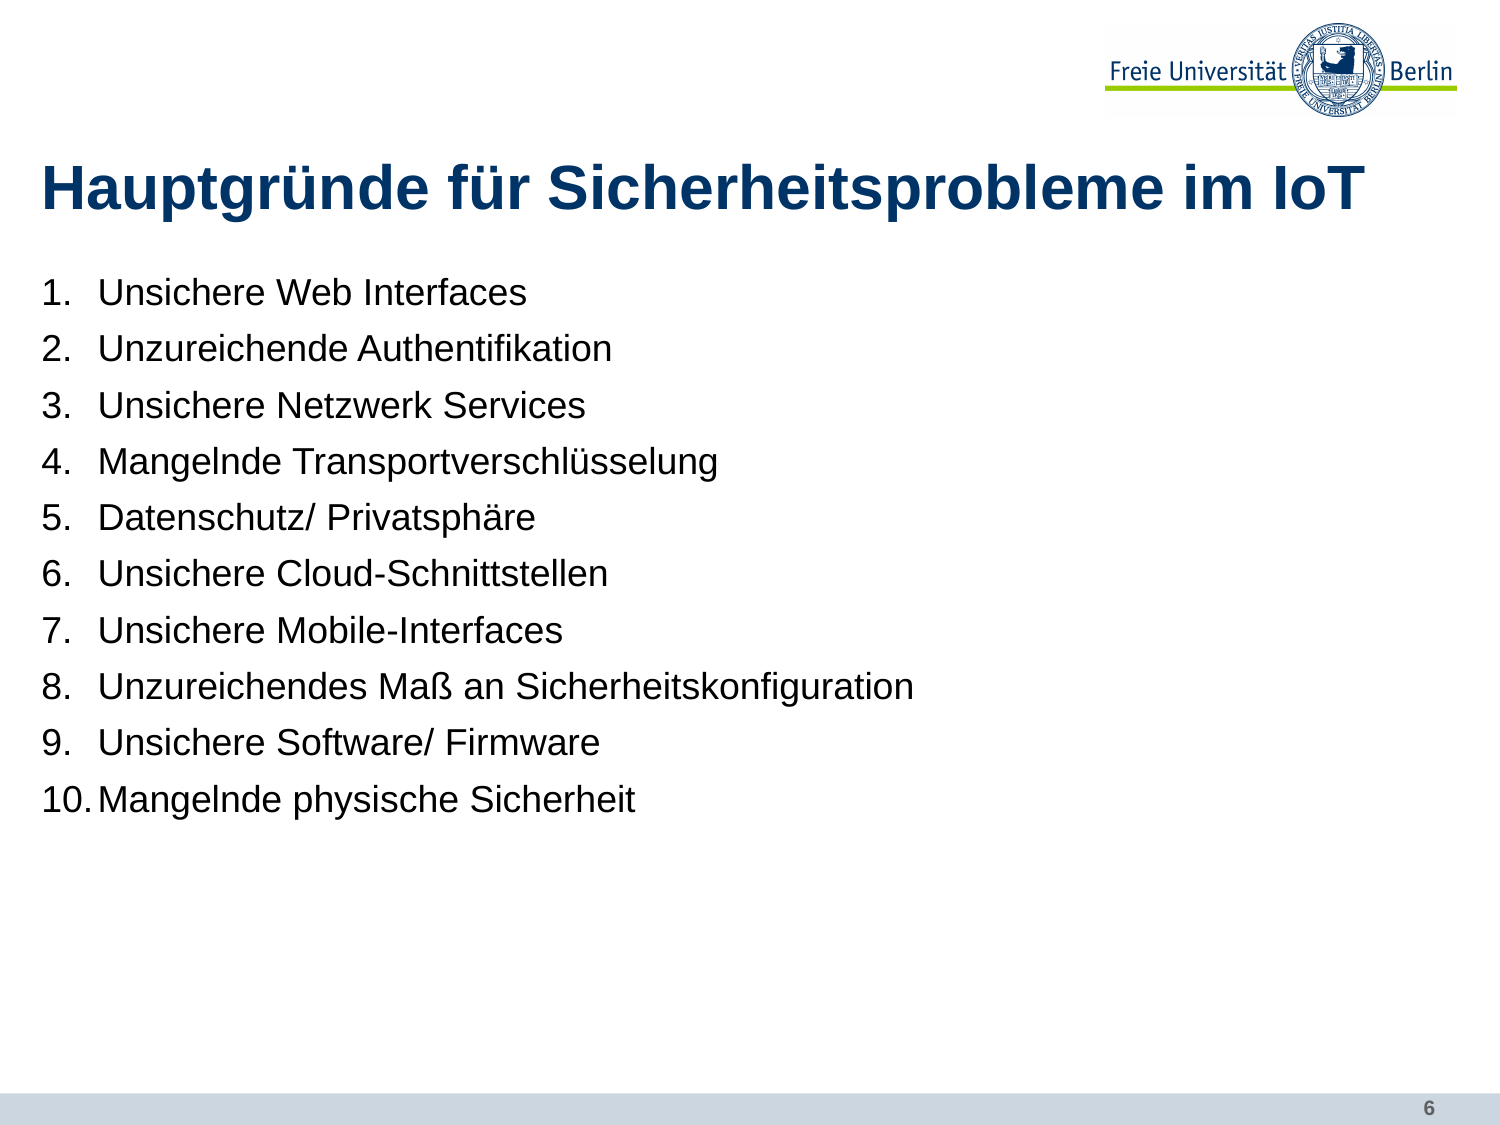

# Hauptgründe für Sicherheitsprobleme im IoT
Unsichere Web Interfaces
Unzureichende Authentifikation
Unsichere Netzwerk Services
Mangelnde Transportverschlüsselung
Datenschutz/ Privatsphäre
Unsichere Cloud-Schnittstellen
Unsichere Mobile-Interfaces
Unzureichendes Maß an Sicherheitskonfiguration
Unsichere Software/ Firmware
Mangelnde physische Sicherheit